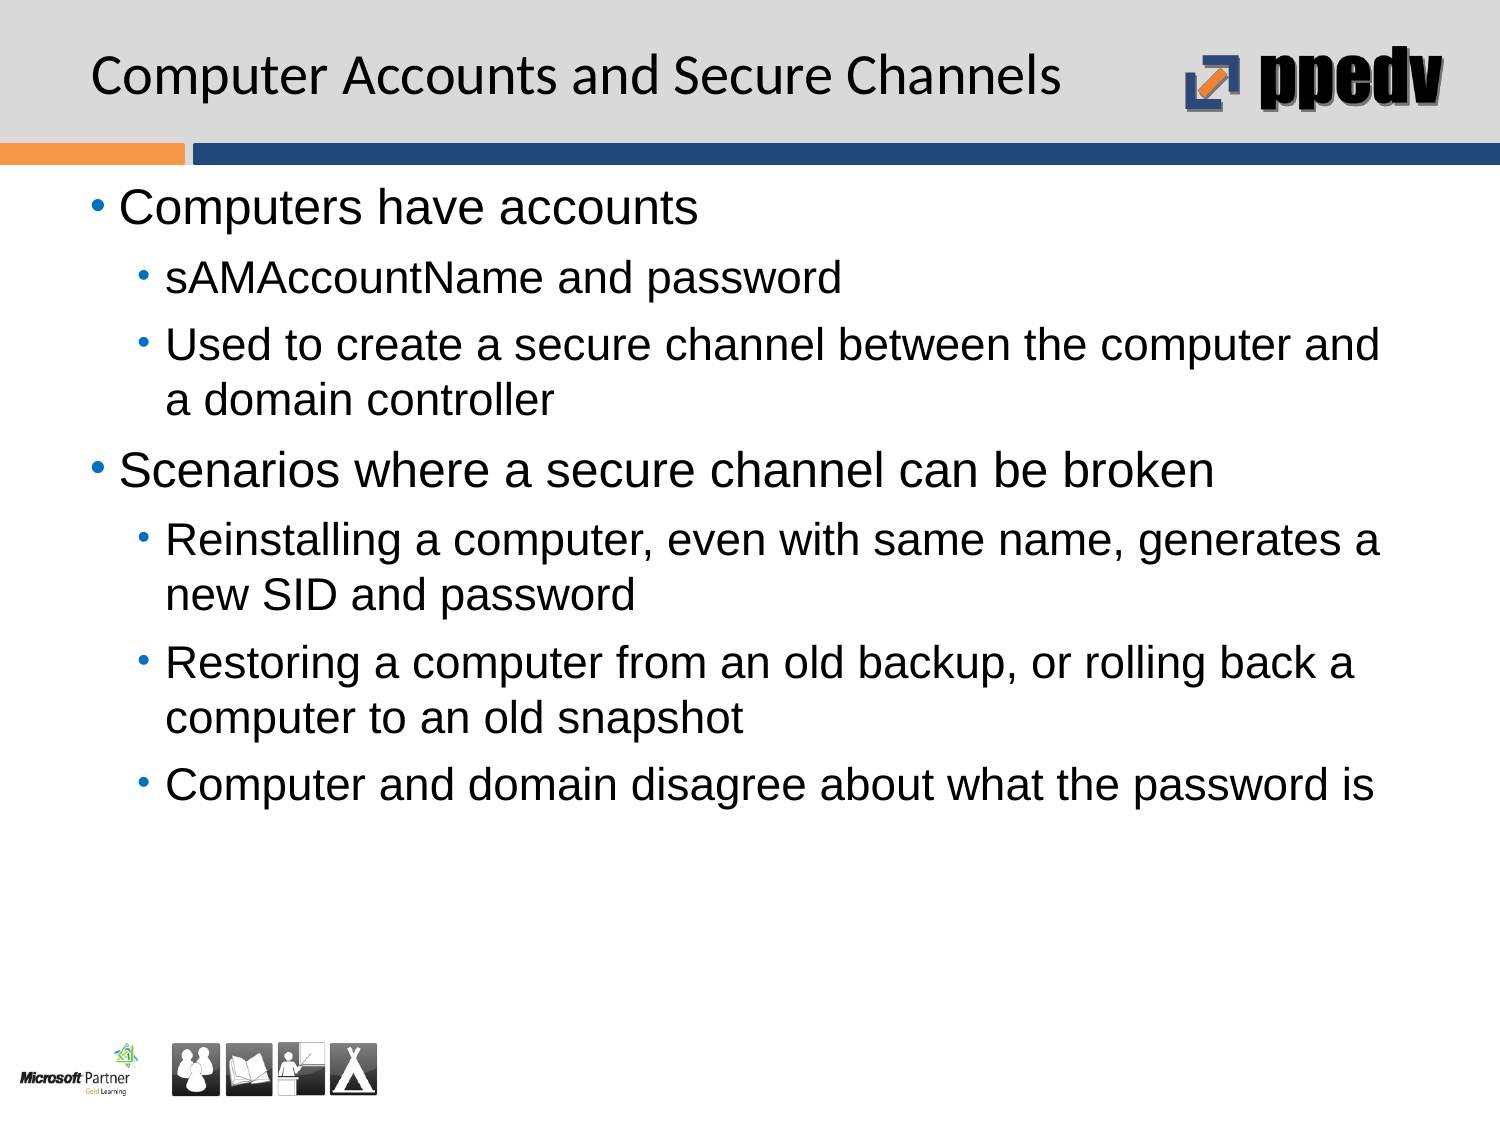

# Computer Accounts and Secure Channels
Computers have accounts
sAMAccountName and password
Used to create a secure channel between the computer and a domain controller
Scenarios where a secure channel can be broken
Reinstalling a computer, even with same name, generates a new SID and password
Restoring a computer from an old backup, or rolling back a computer to an old snapshot
Computer and domain disagree about what the password is